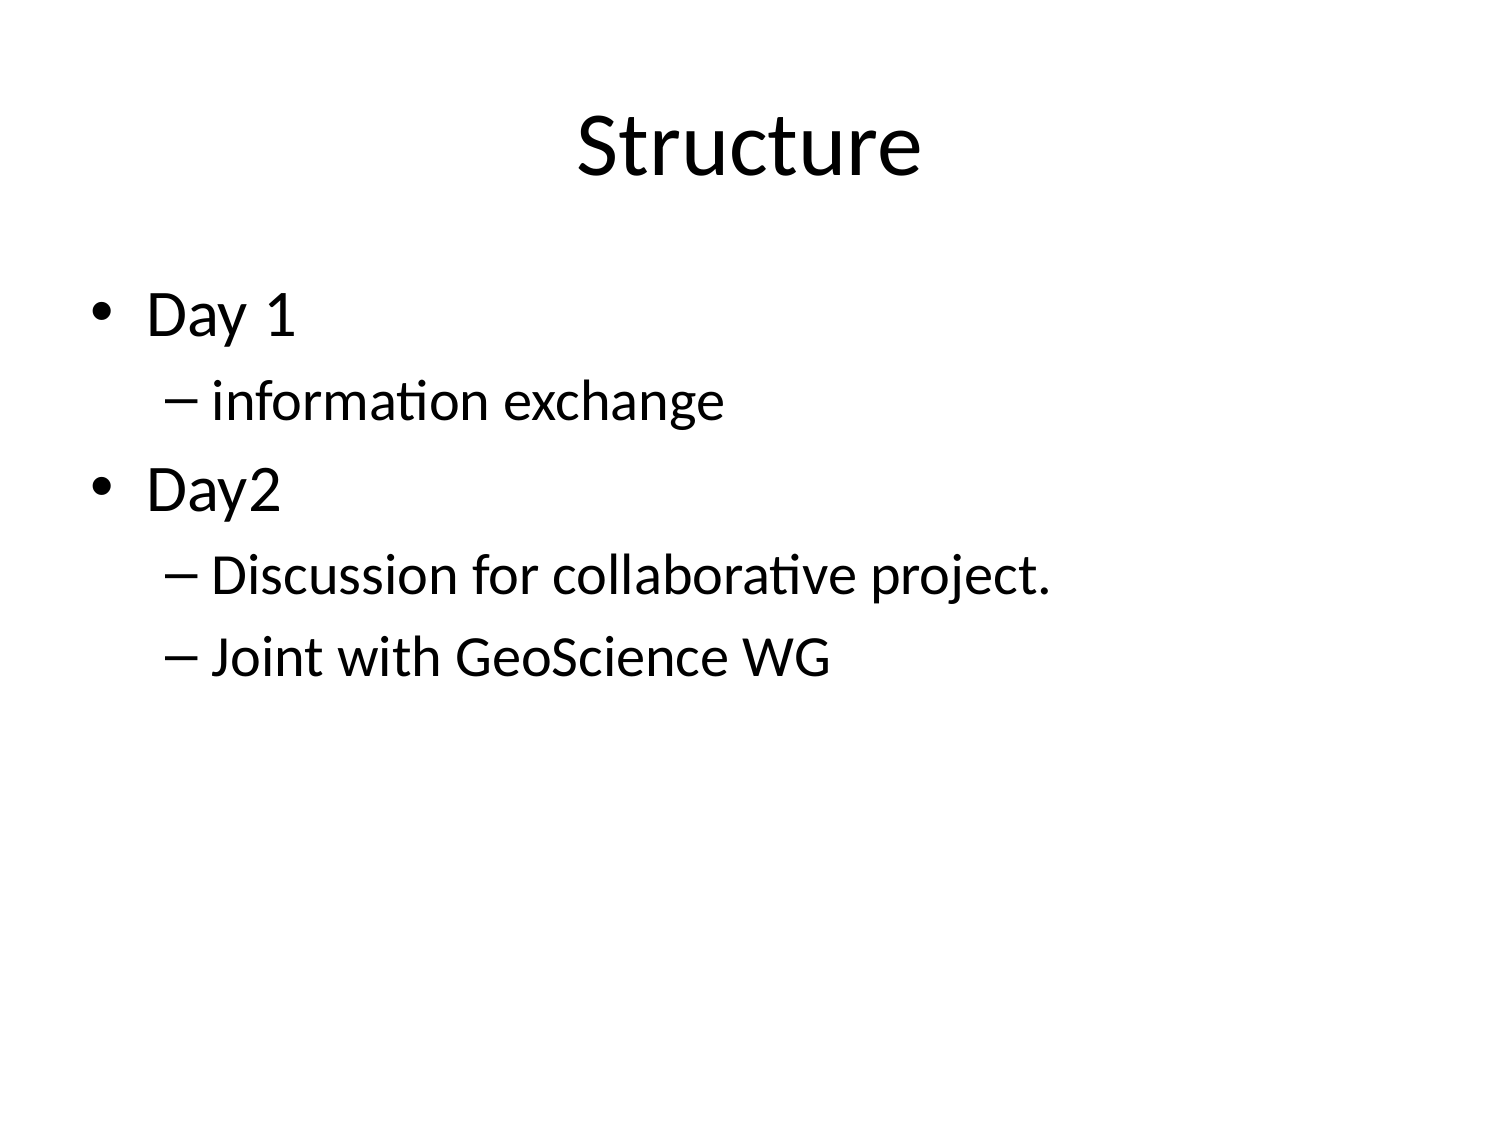

# Structure
Day 1
information exchange
Day2
Discussion for collaborative project.
Joint with GeoScience WG